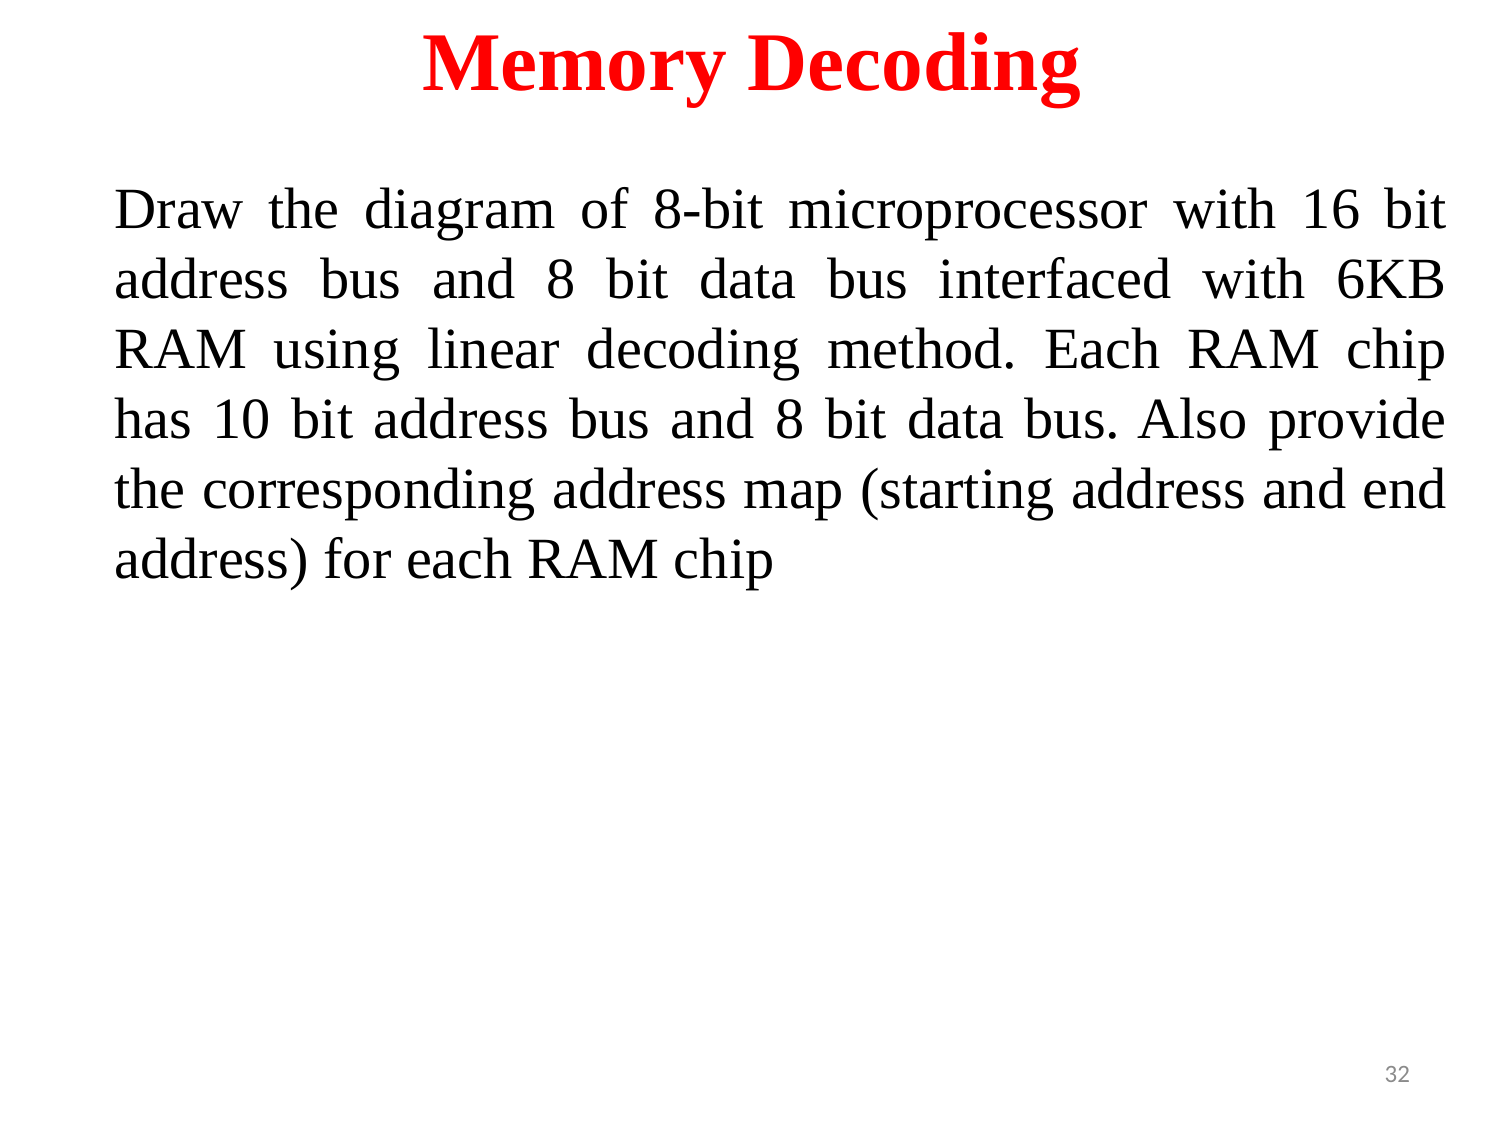

Memory Decoding
Draw the diagram of 8-bit microprocessor with 16 bit address bus and 8 bit data bus interfaced with 6KB RAM using linear decoding method. Each RAM chip has 10 bit address bus and 8 bit data bus. Also provide the corresponding address map (starting address and end address) for each RAM chip
32